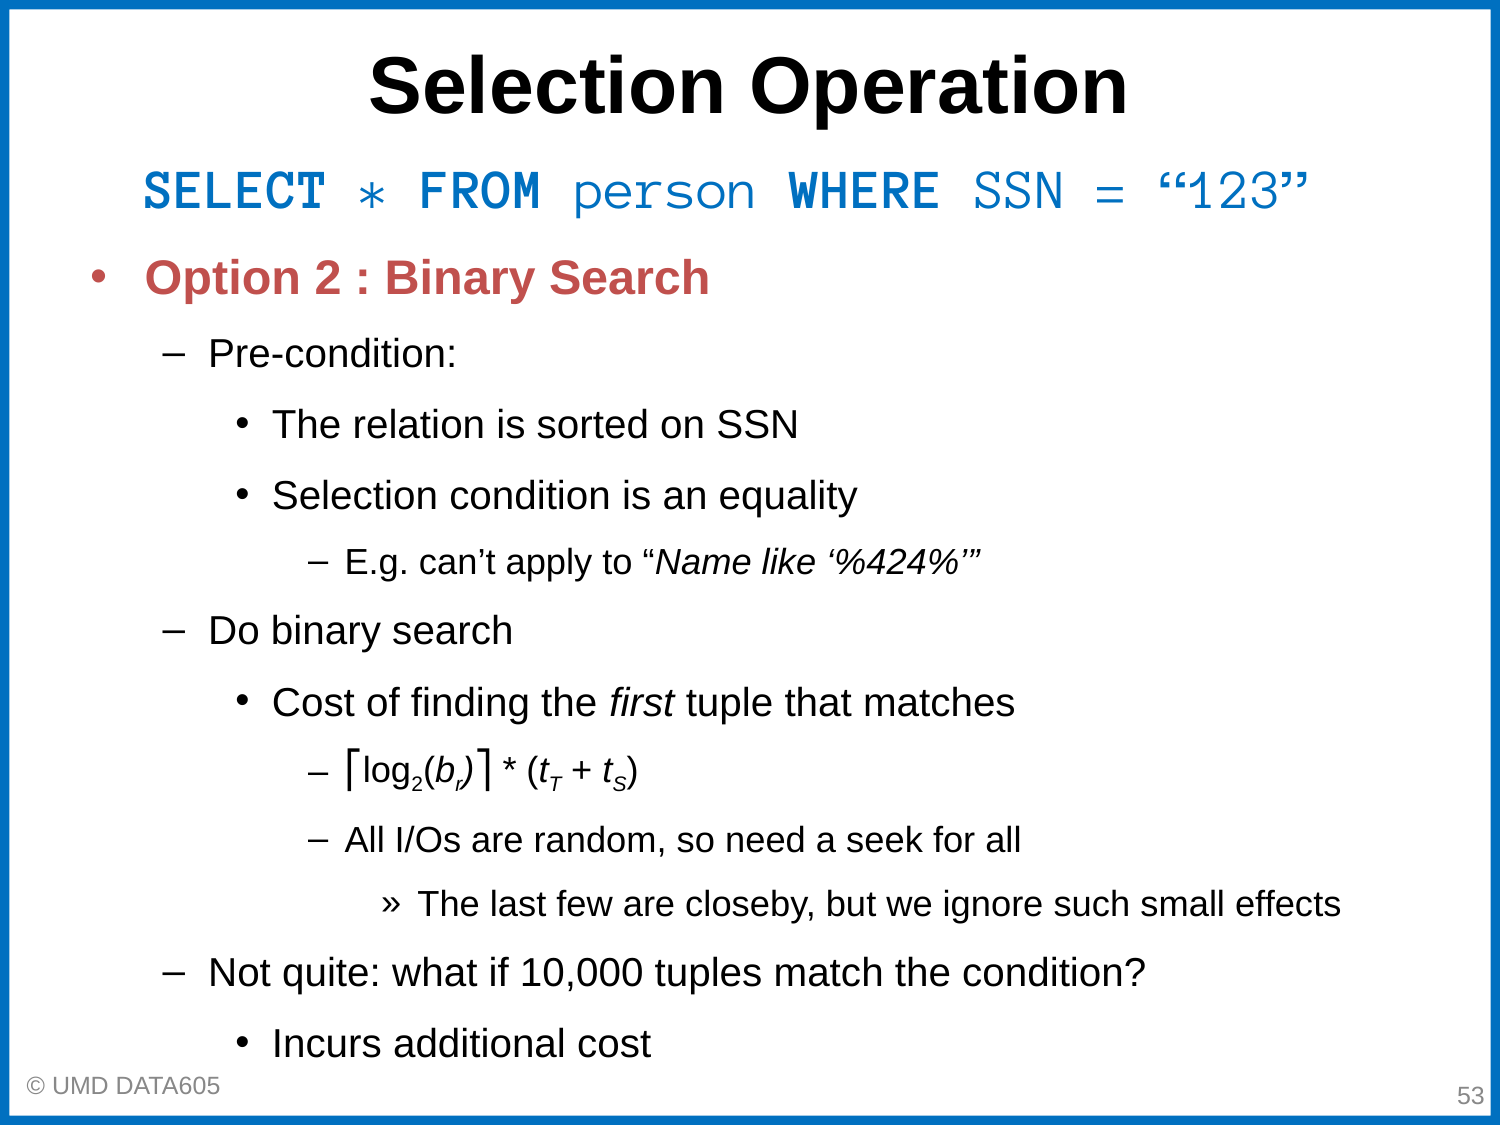

# Selection Operation
SELECT * FROM person WHERE SSN = “123”
Option 2 : Binary Search
Pre-condition:
The relation is sorted on SSN
Selection condition is an equality
E.g. can’t apply to “Name like ‘%424%’”
Do binary search
Cost of finding the first tuple that matches
⎡log2(br)⎤ * (tT + tS)
All I/Os are random, so need a seek for all
The last few are closeby, but we ignore such small effects
Not quite: what if 10,000 tuples match the condition?
Incurs additional cost
53